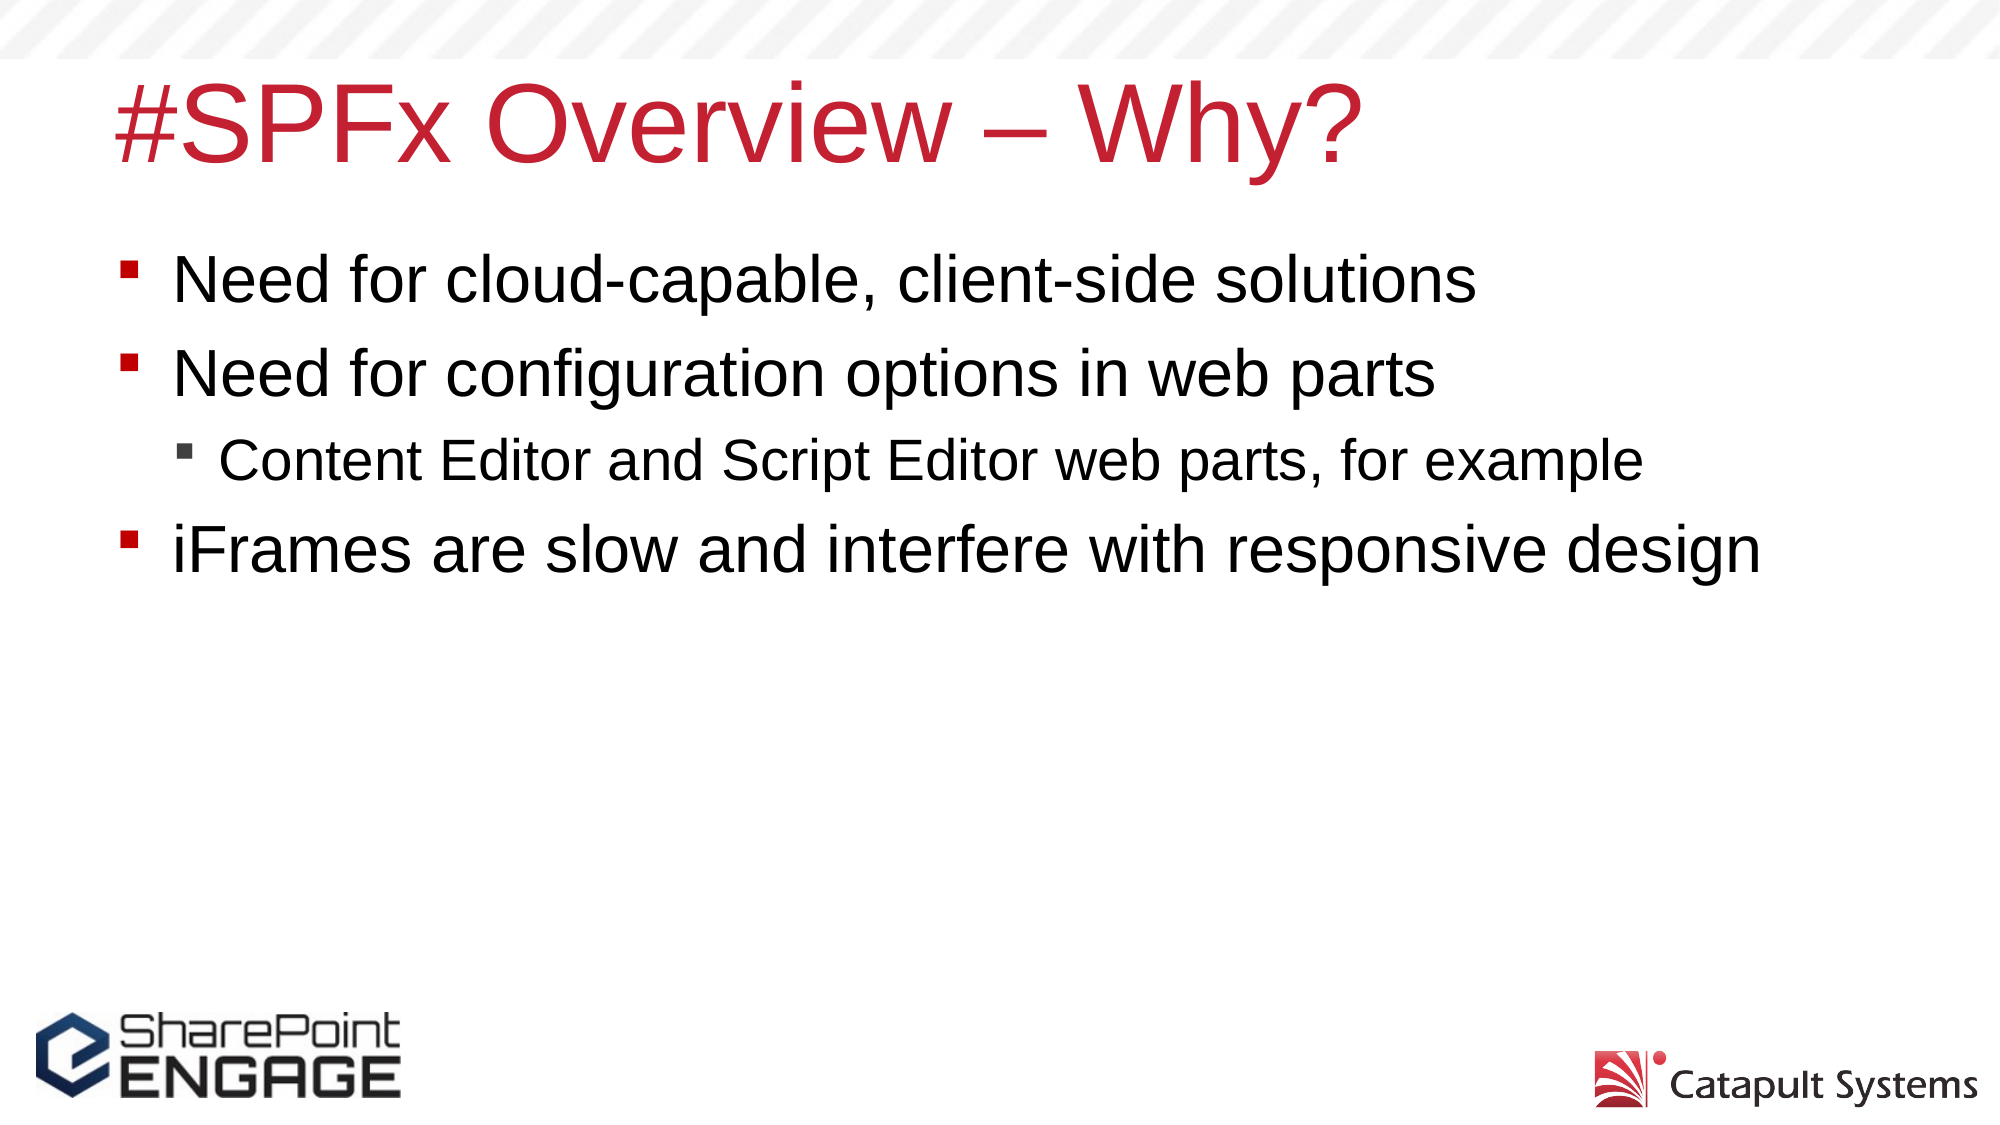

# #SPFx Overview – Why?
Need for cloud-capable, client-side solutions
Need for configuration options in web parts
Content Editor and Script Editor web parts, for example
iFrames are slow and interfere with responsive design